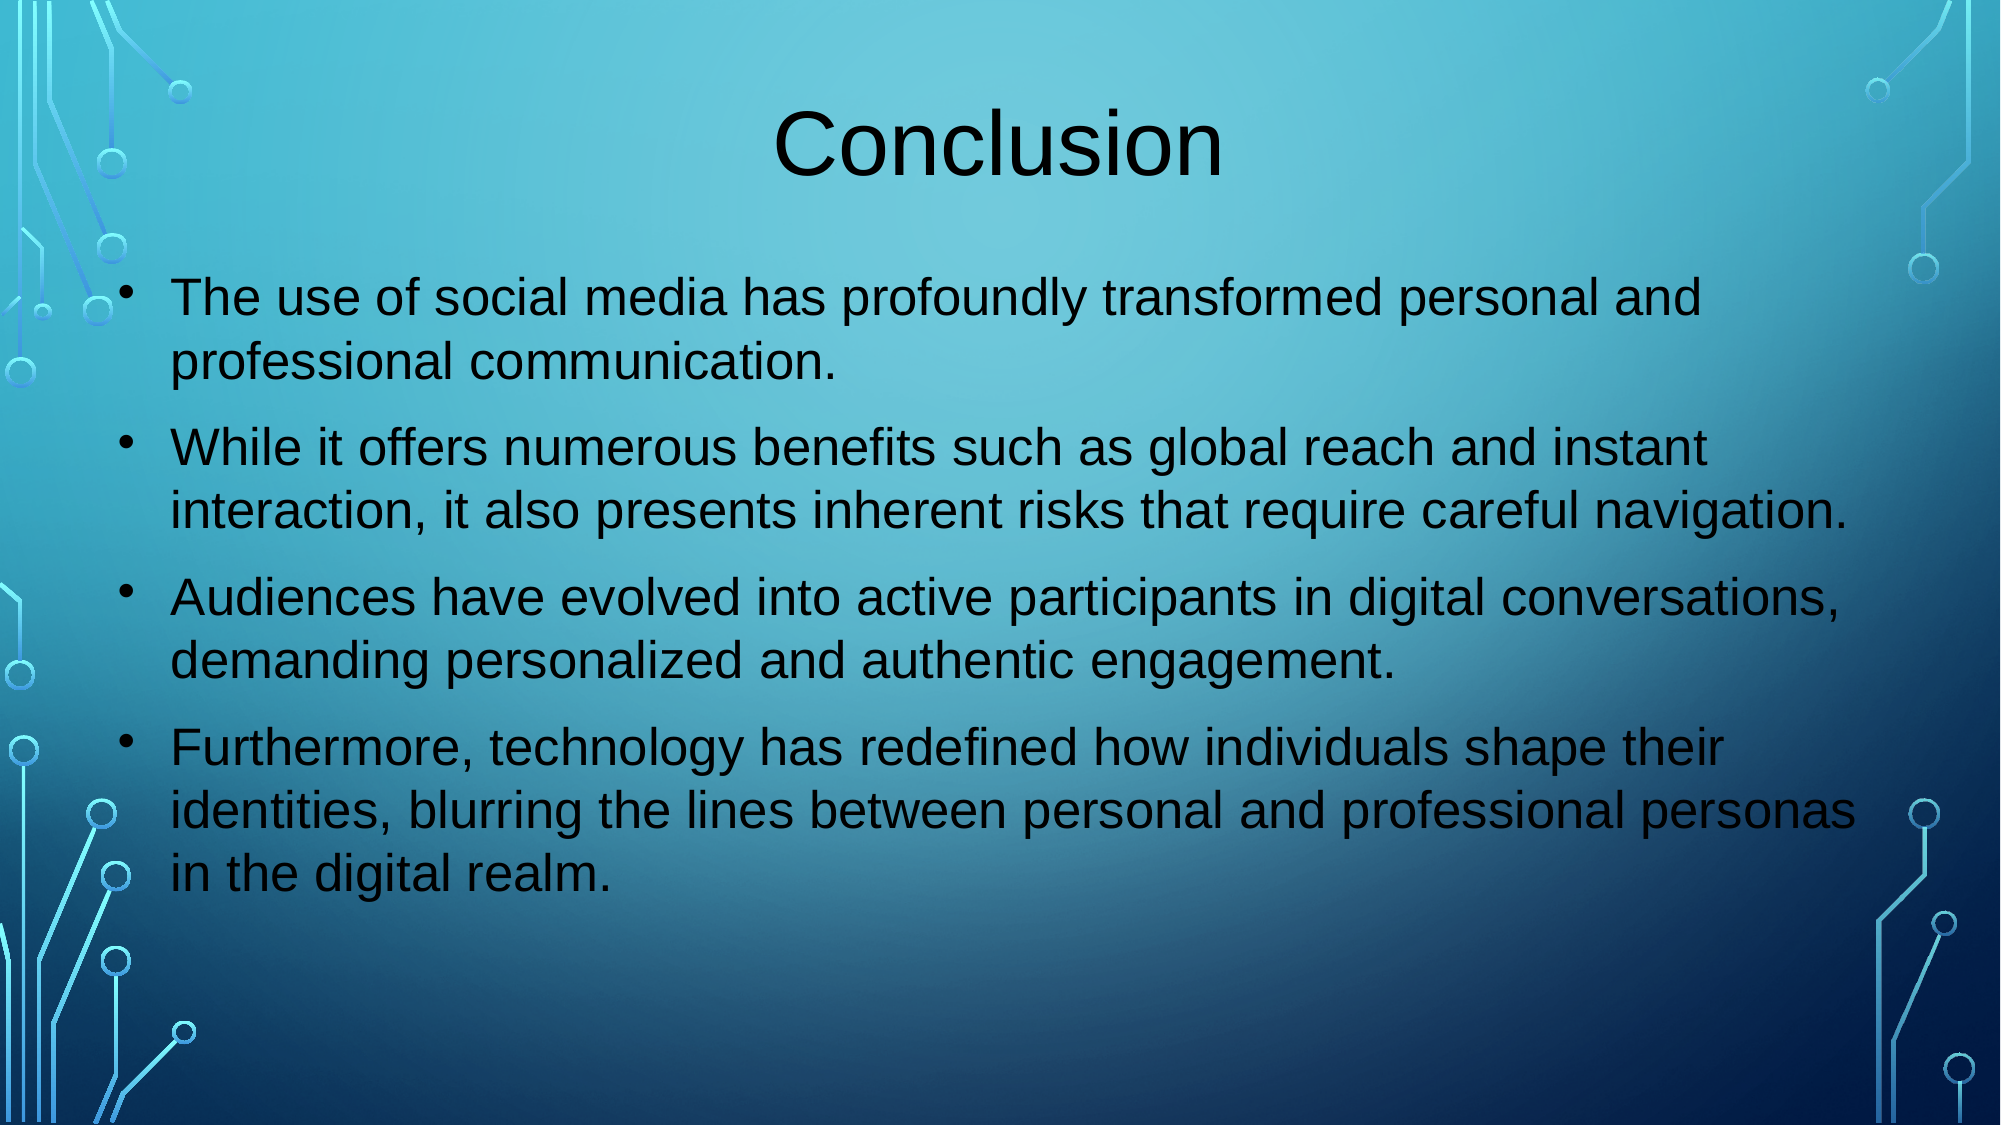

# Conclusion
The use of social media has profoundly transformed personal and professional communication.
While it offers numerous benefits such as global reach and instant interaction, it also presents inherent risks that require careful navigation.
Audiences have evolved into active participants in digital conversations, demanding personalized and authentic engagement.
Furthermore, technology has redefined how individuals shape their identities, blurring the lines between personal and professional personas in the digital realm.